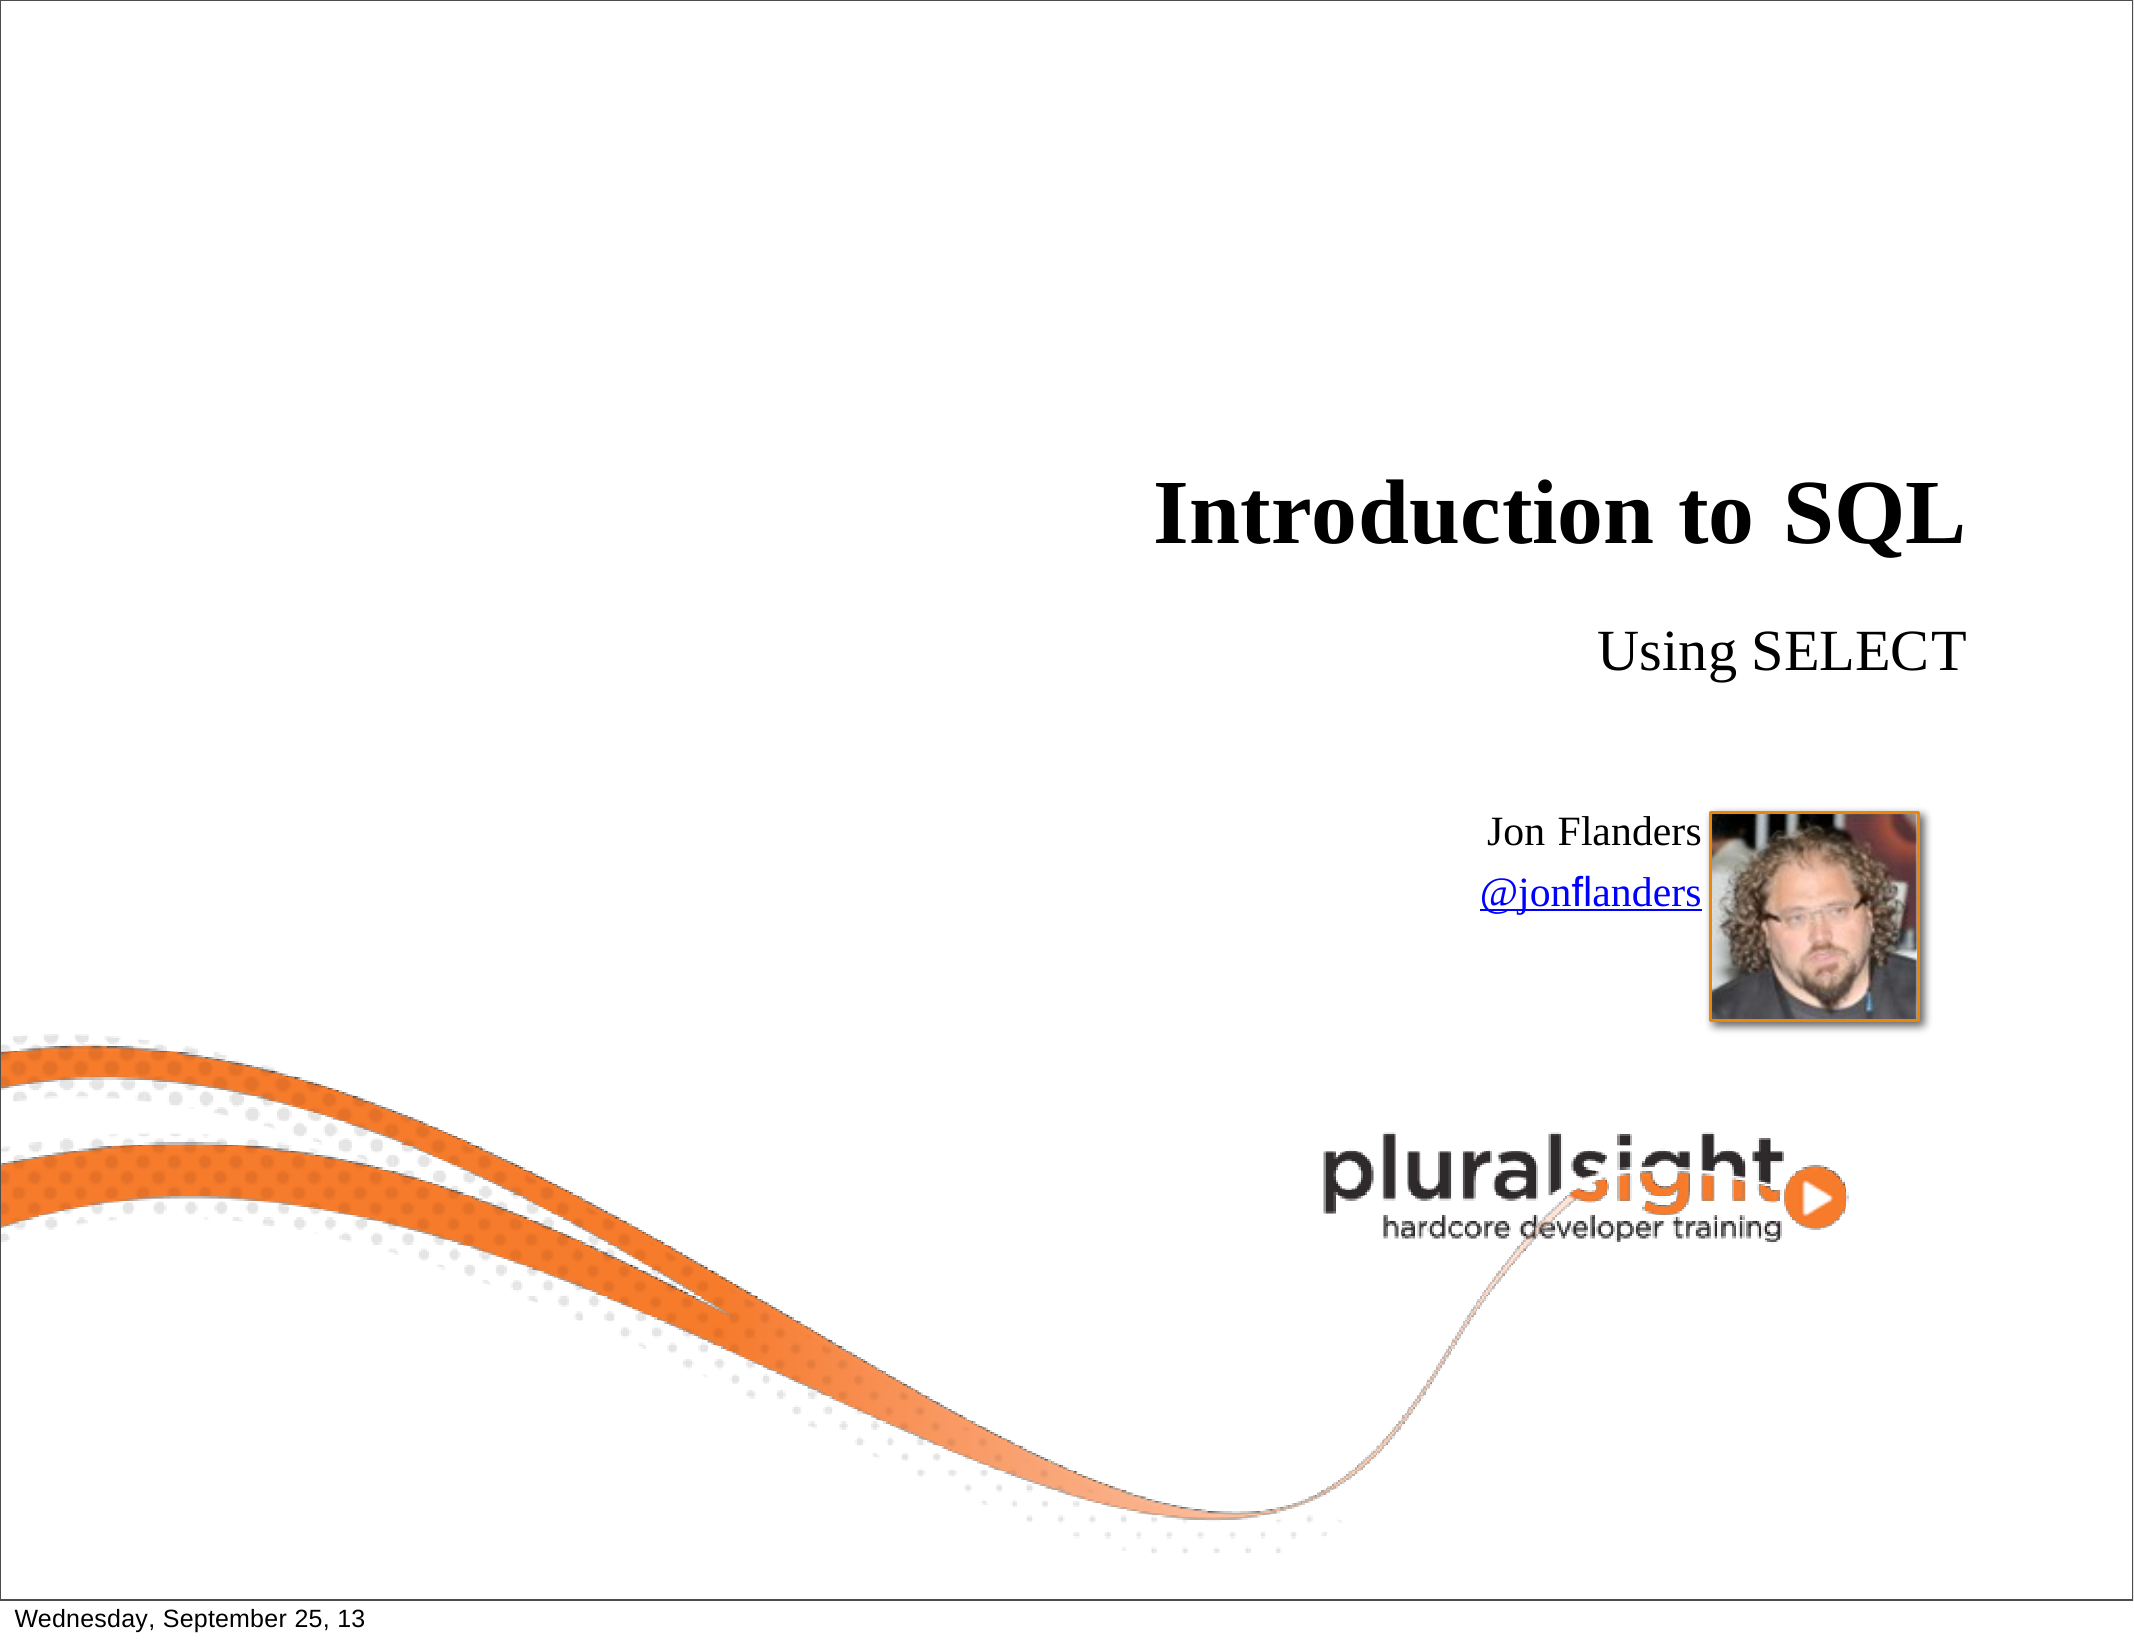

Introduction to SQL
Using SELECT
Jon Flanders
@jonflanders

Wednesday, September 25, 13